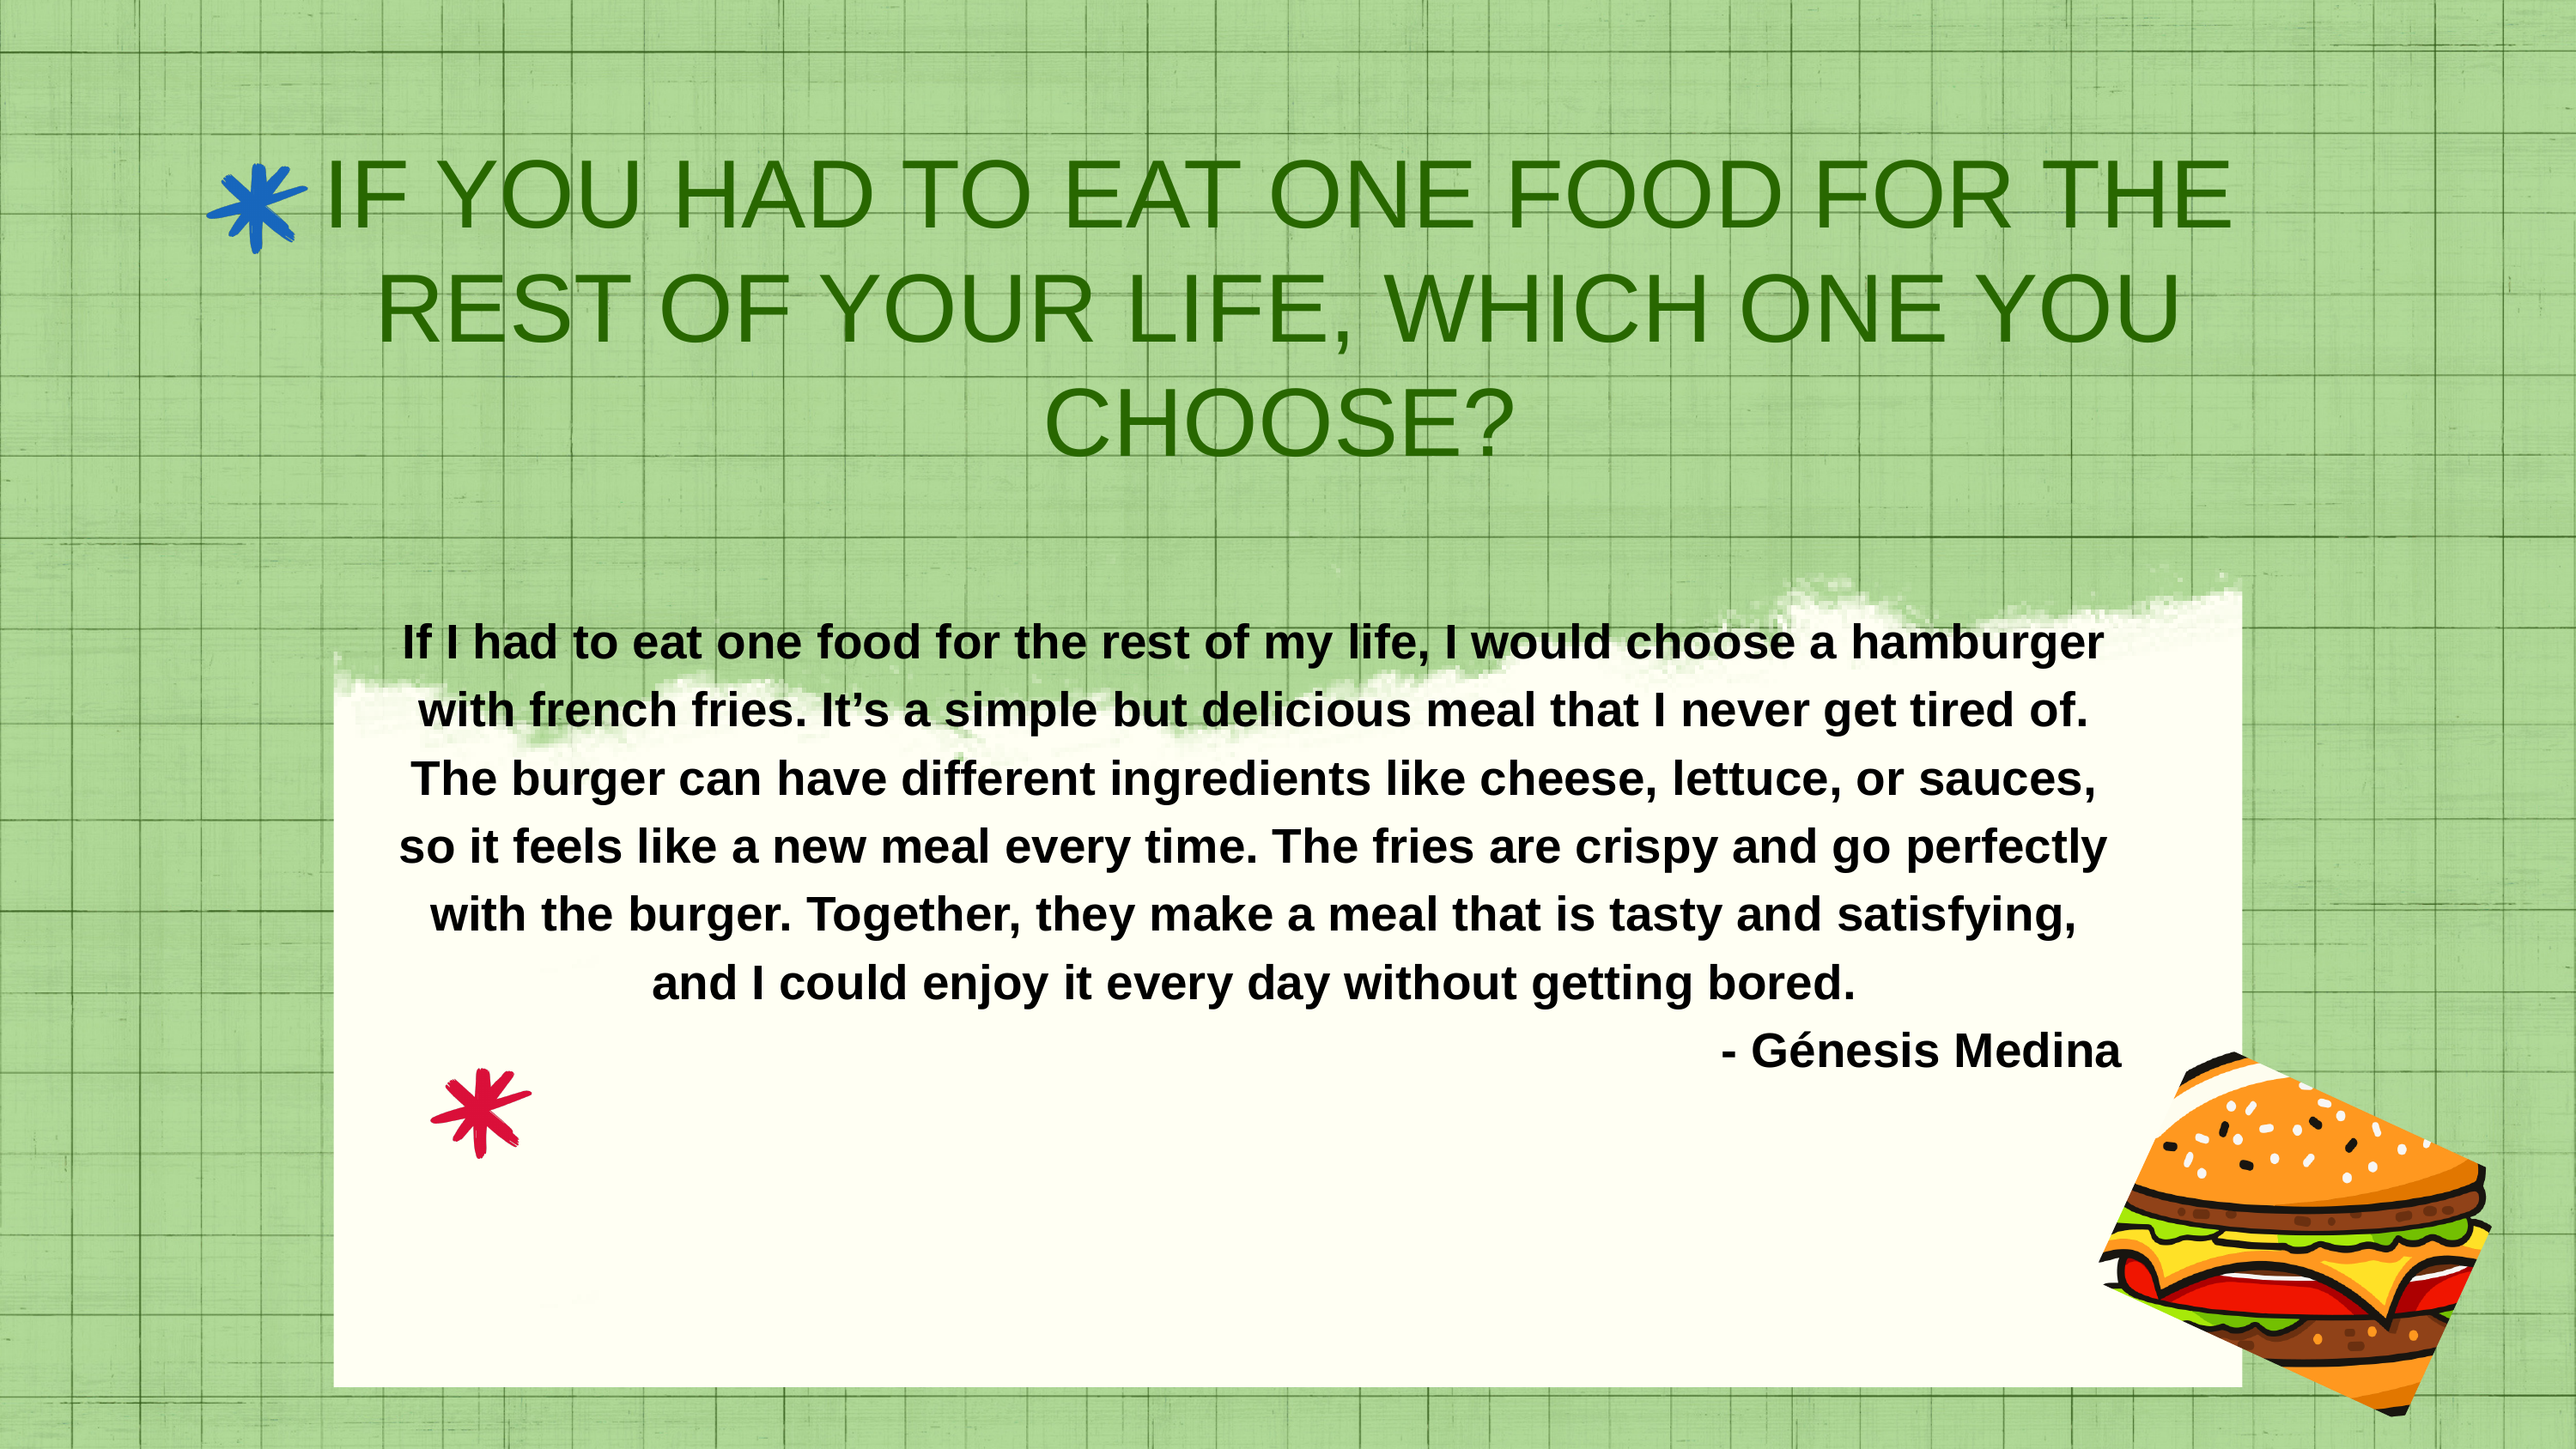

IF YOU HAD TO EAT ONE FOOD FOR THE REST OF YOUR LIFE, WHICH ONE YOU CHOOSE?

If I had to eat one food for the rest of my life, I would choose a hamburger with french fries. It’s a simple but delicious meal that I never get tired of. The burger can have different ingredients like cheese, lettuce, or sauces, so it feels like a new meal every time. The fries are crispy and go perfectly with the burger. Together, they make a meal that is tasty and satisfying, and I could enjoy it every day without getting bored.
- Génesis Medina